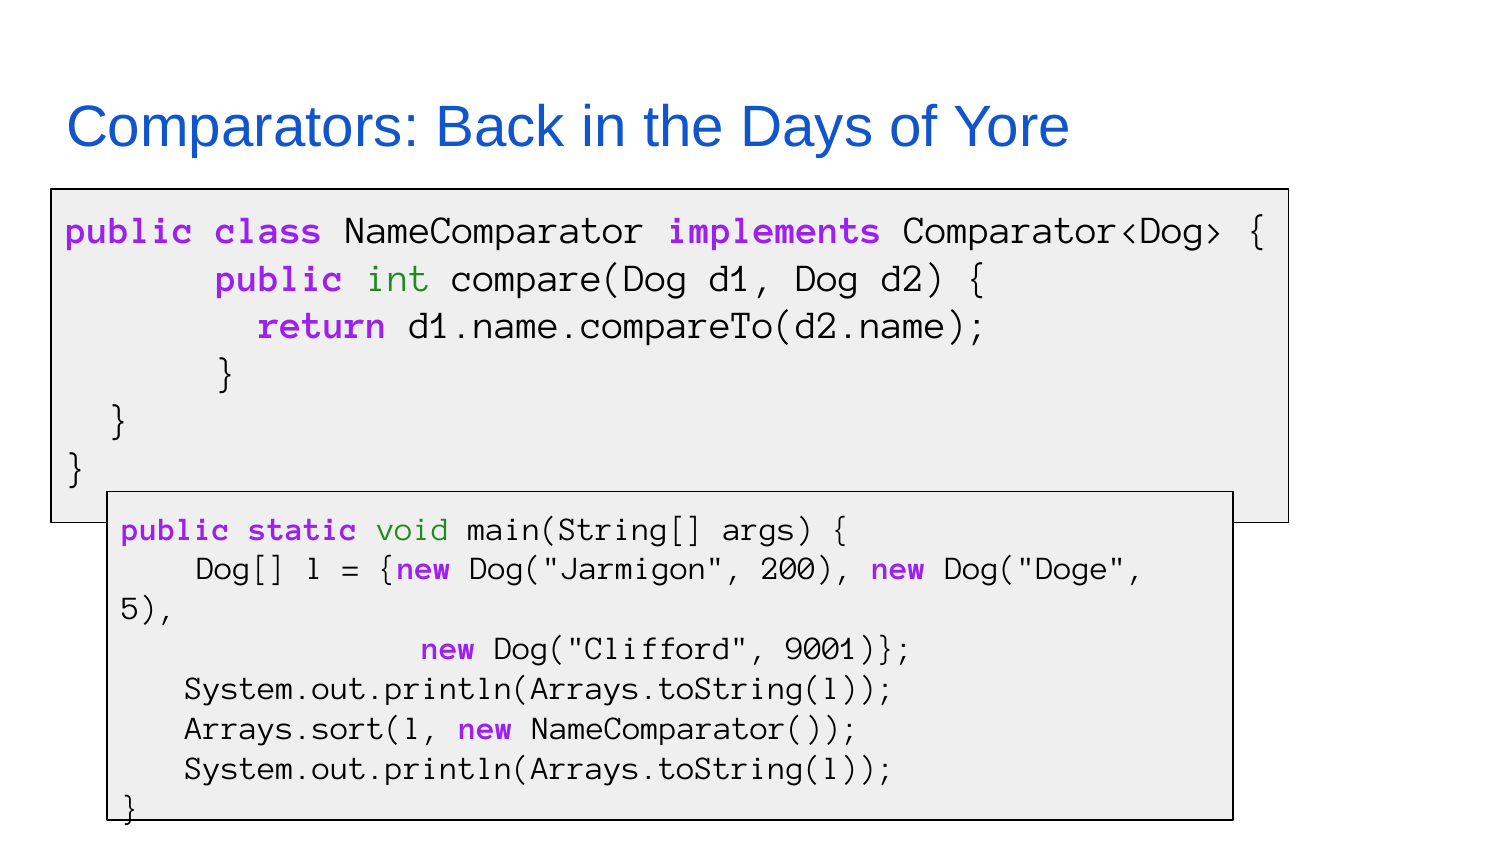

# Comparators: Back in the Days of Yore

public class NameComparator implements Comparator<Dog> {
	public int compare(Dog d1, Dog d2) {
  	  return d1.name.compareTo(d2.name);
	}
  }
}

public static void main(String[] args) {
Dog[] l = {new Dog("Jarmigon", 200), new Dog("Doge", 5),
new Dog("Clifford", 9001)};
System.out.println(Arrays.toString(l));
Arrays.sort(l, new NameComparator());
System.out.println(Arrays.toString(l));
}